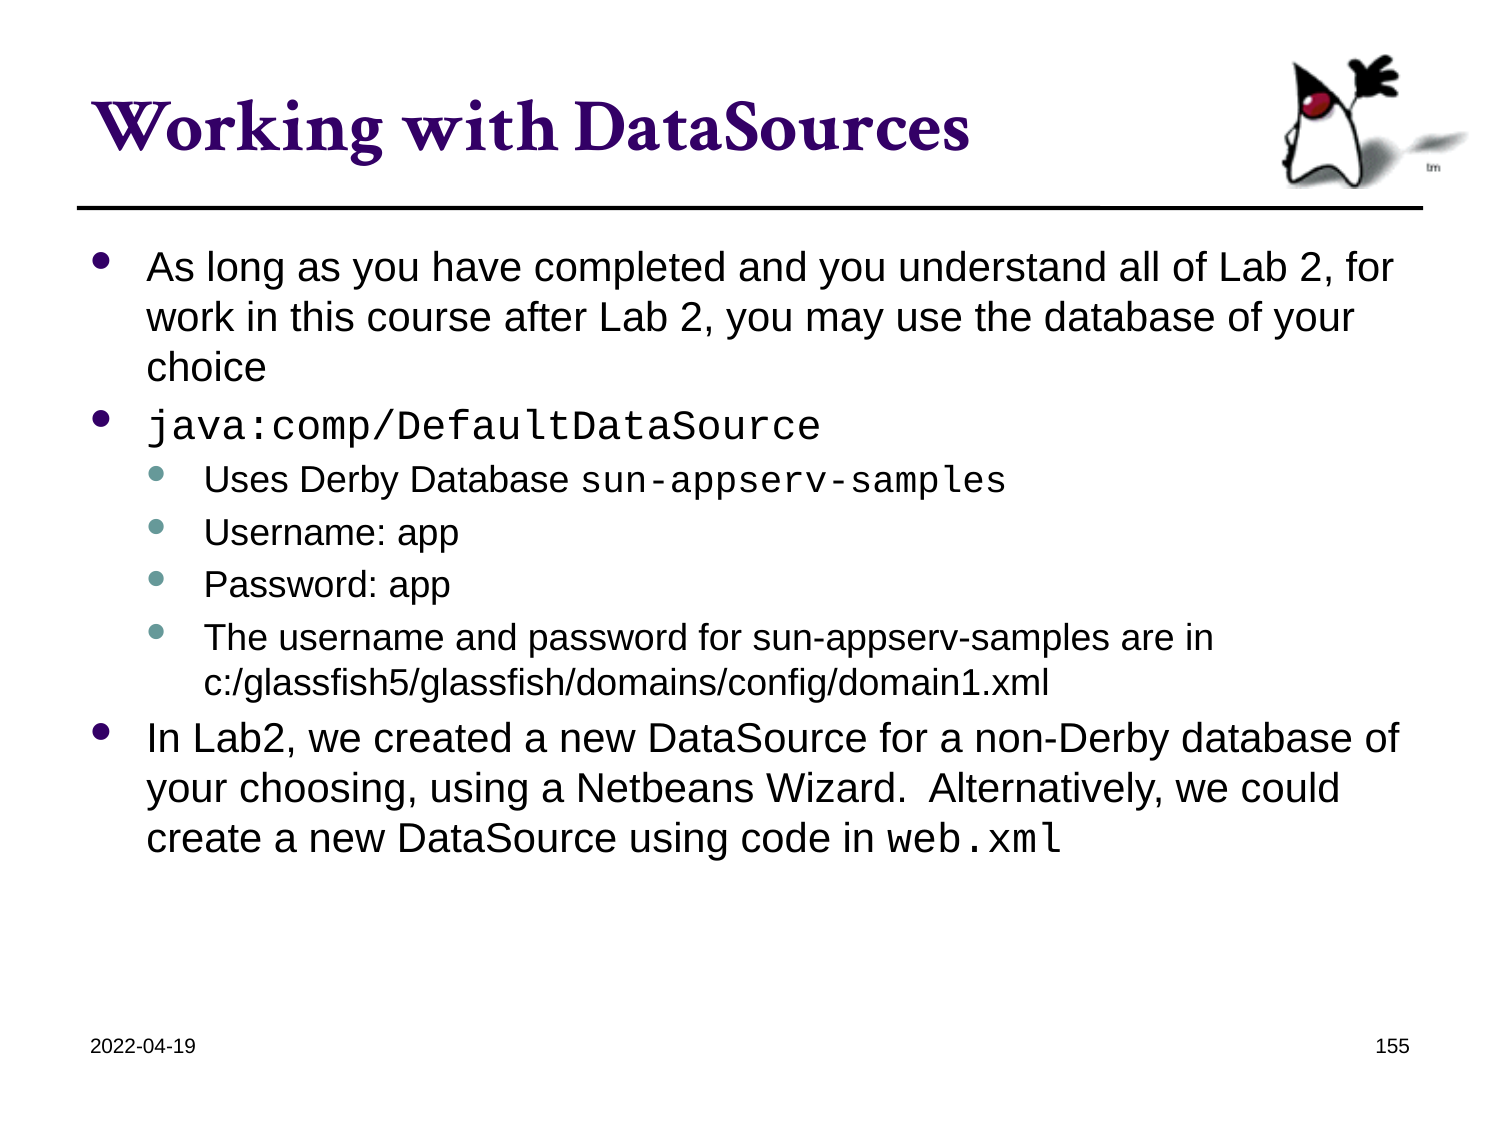

# Working with DataSources
As long as you have completed and you understand all of Lab 2, for work in this course after Lab 2, you may use the database of your choice
java:comp/DefaultDataSource
Uses Derby Database sun-appserv-samples
Username: app
Password: app
The username and password for sun-appserv-samples are in c:/glassfish5/glassfish/domains/config/domain1.xml
In Lab2, we created a new DataSource for a non-Derby database of your choosing, using a Netbeans Wizard.  Alternatively, we could create a new DataSource using code in web.xml
2022-04-19
155